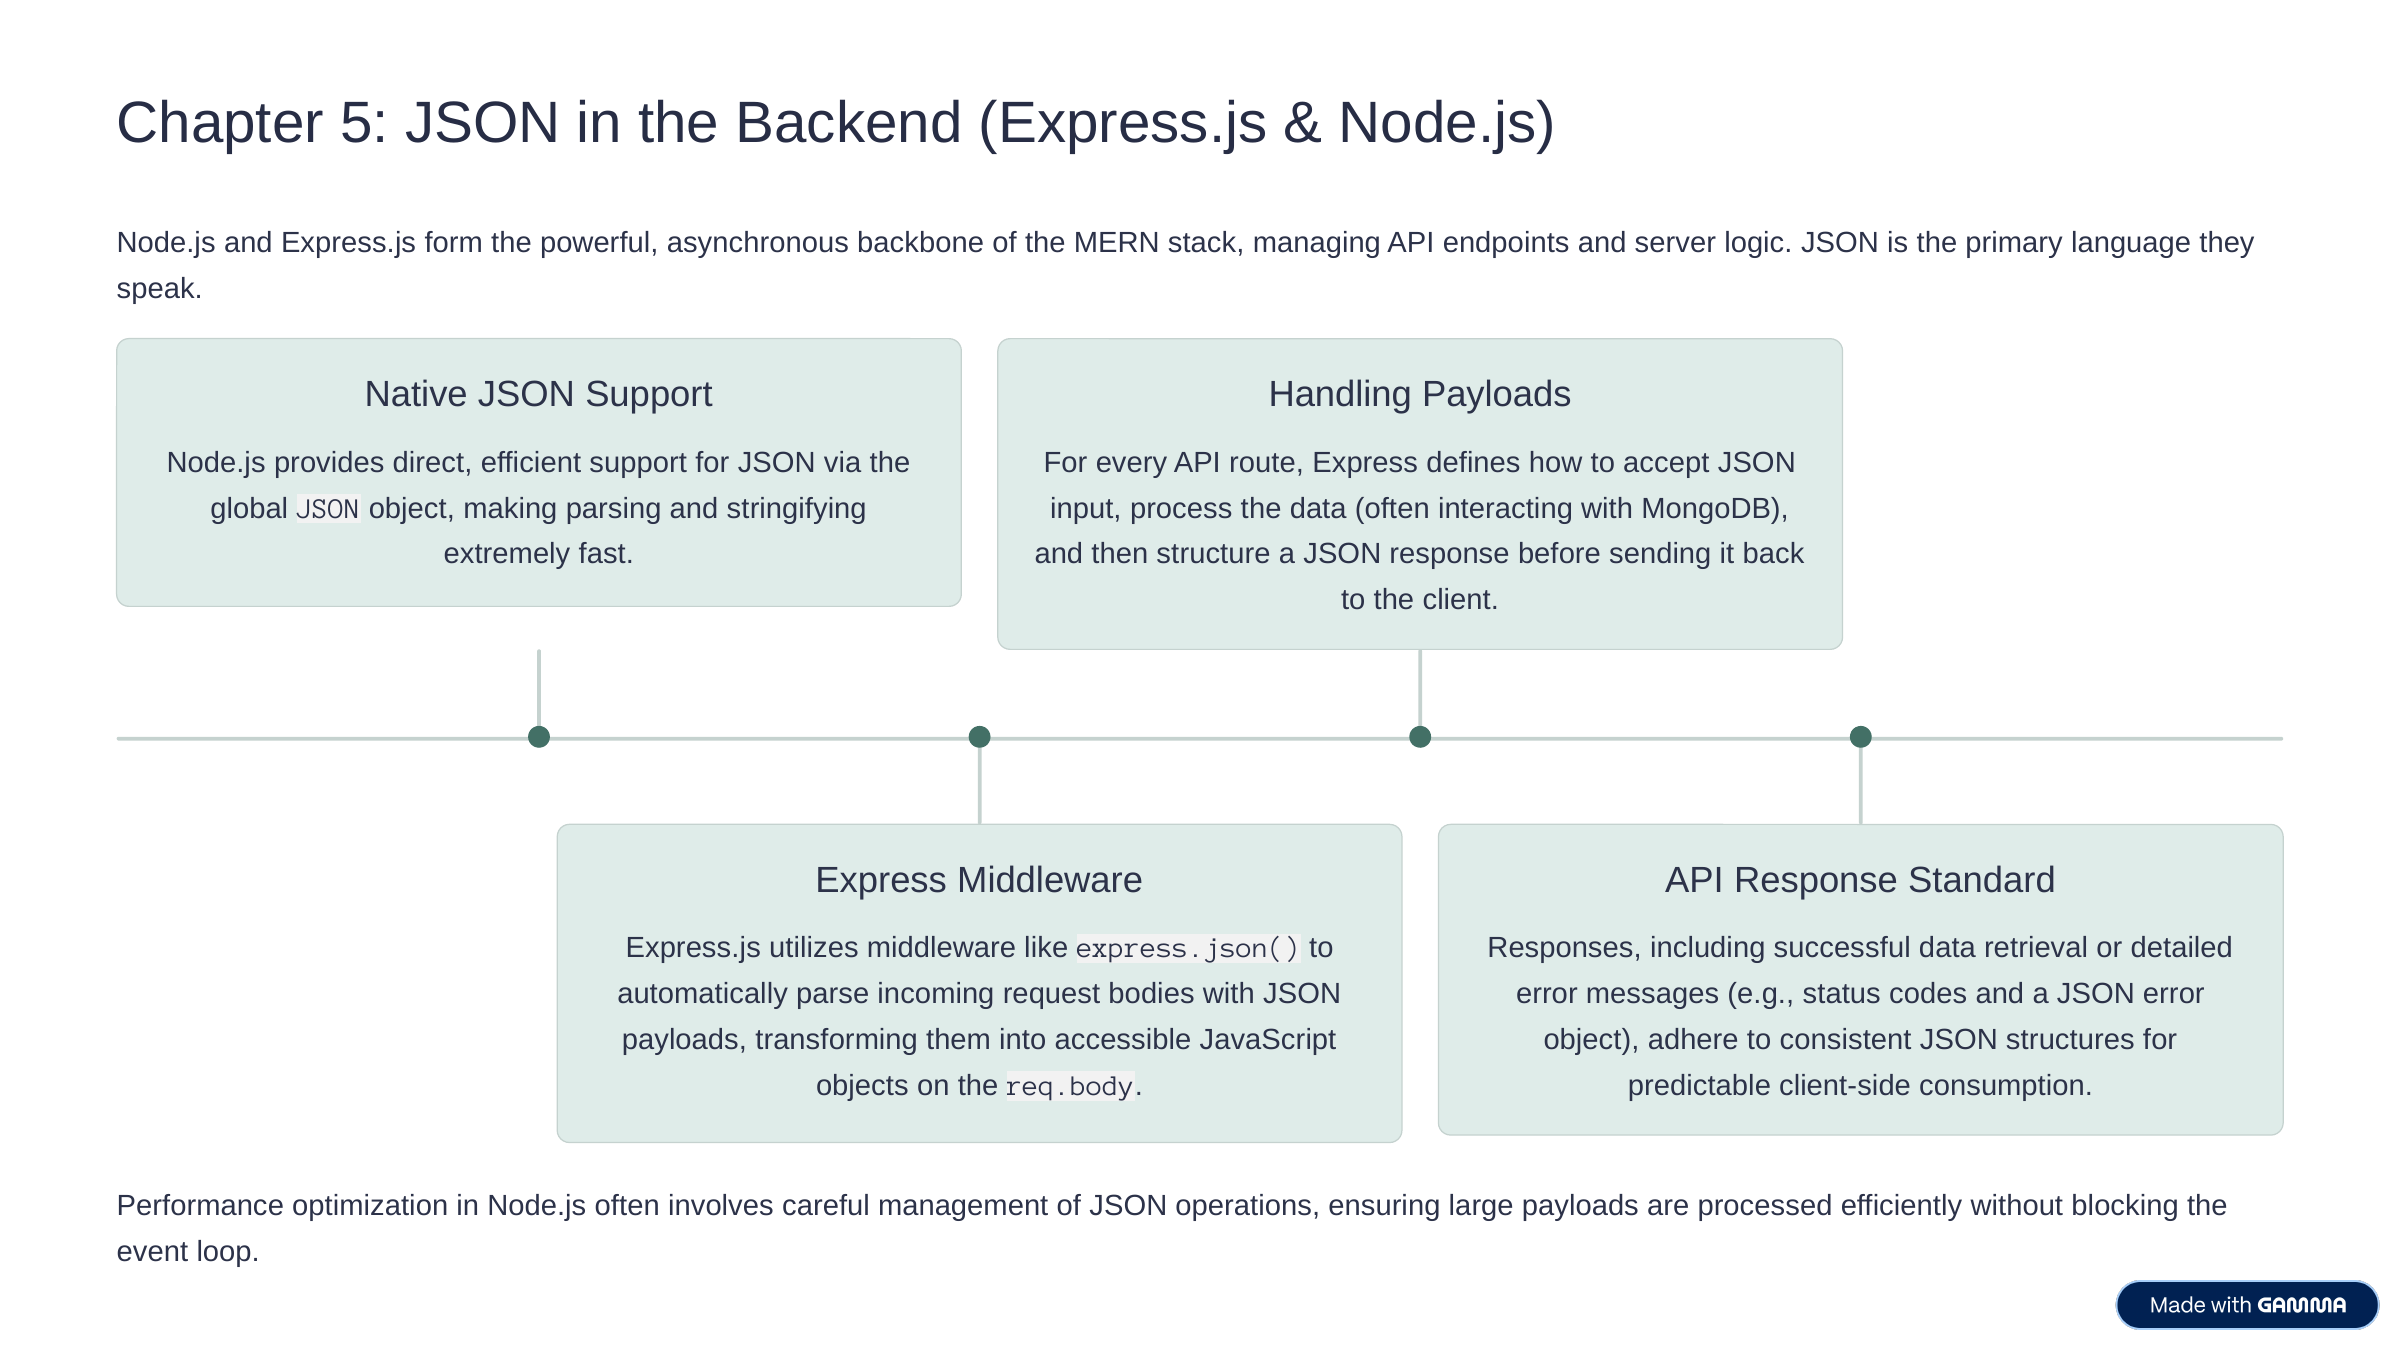

Chapter 5: JSON in the Backend (Express.js & Node.js)
Node.js and Express.js form the powerful, asynchronous backbone of the MERN stack, managing API endpoints and server logic. JSON is the primary language they speak.

Native JSON Support
Handling Payloads
Node.js provides direct, efficient support for JSON via the global JSON object, making parsing and stringifying extremely fast.
For every API route, Express defines how to accept JSON input, process the data (often interacting with MongoDB), and then structure a JSON response before sending it back to the client.

Express Middleware
API Response Standard
Express.js utilizes middleware like express.json() to automatically parse incoming request bodies with JSON payloads, transforming them into accessible JavaScript objects on the req.body.
Responses, including successful data retrieval or detailed error messages (e.g., status codes and a JSON error object), adhere to consistent JSON structures for predictable client-side consumption.
Performance optimization in Node.js often involves careful management of JSON operations, ensuring large payloads are processed efficiently without blocking the event loop.